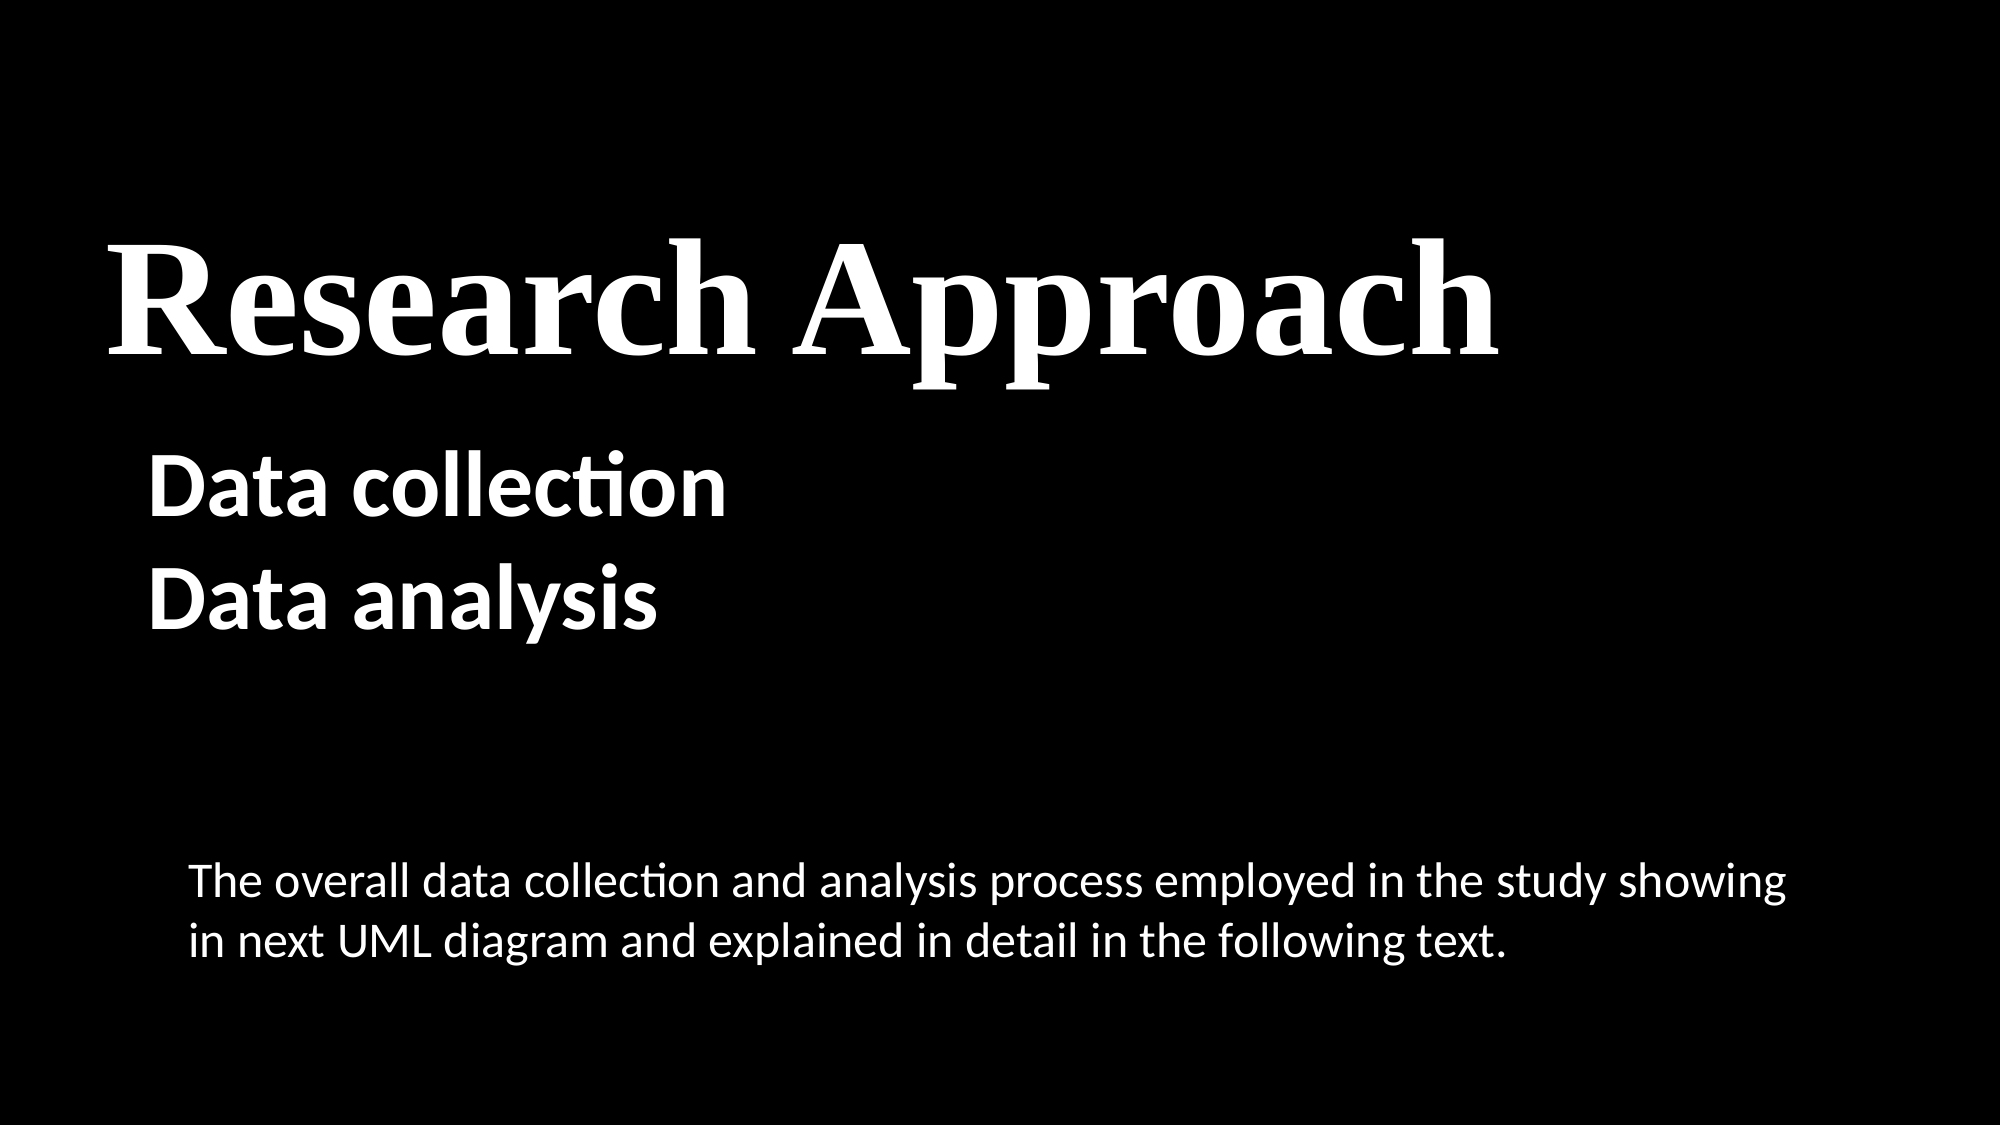

# Research Approach
Data collection
Data analysis
The overall data collection and analysis process employed in the study showing in next UML diagram and explained in detail in the following text.